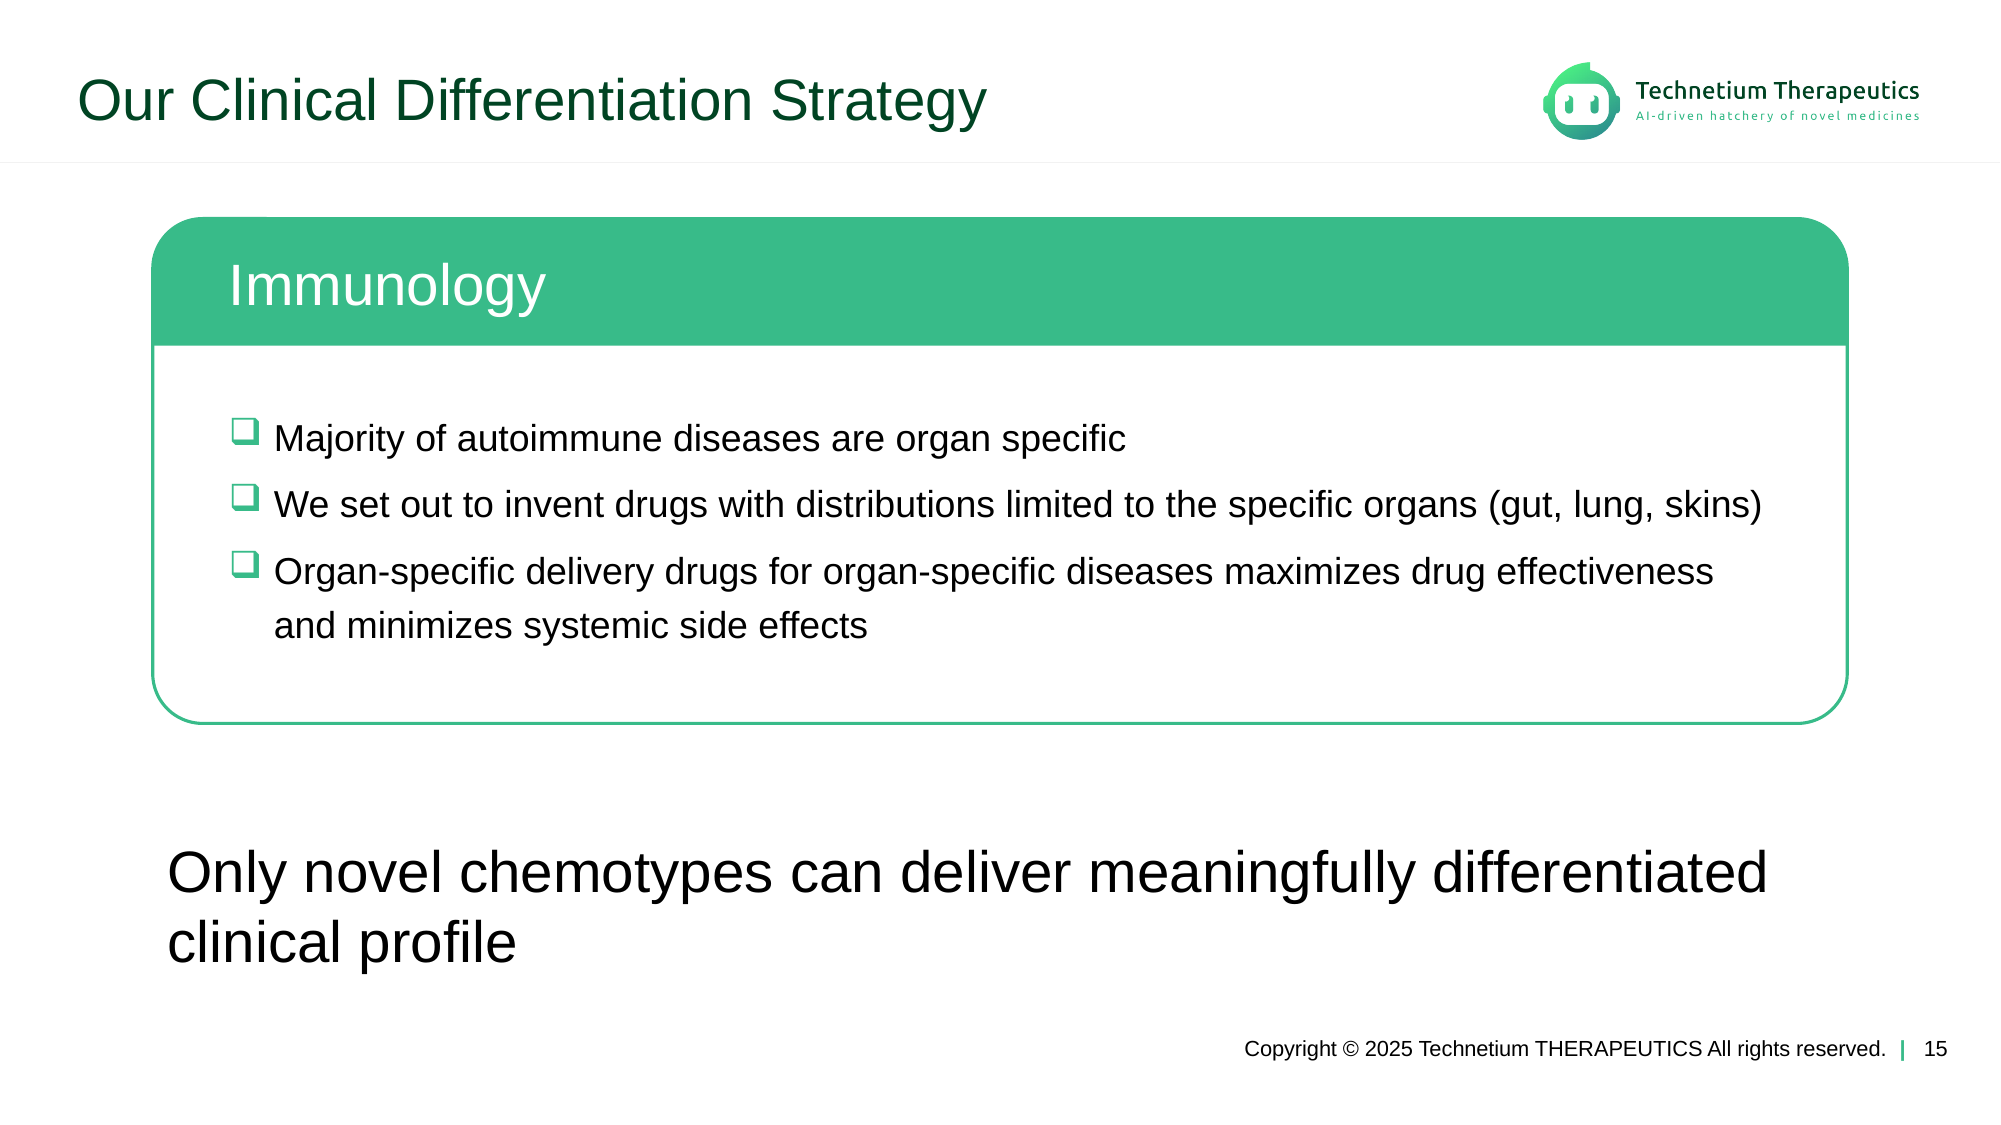

# Our Clinical Differentiation Strategy

Immunology
Majority of autoimmune diseases are organ specific
We set out to invent drugs with distributions limited to the specific organs (gut, lung, skins)
Organ-specific delivery drugs for organ-specific diseases maximizes drug effectiveness and minimizes systemic side effects
Only novel chemotypes can deliver meaningfully differentiated clinical profile
 Copyright © 2025 Technetium THERAPEUTICS All rights reserved.  |   15